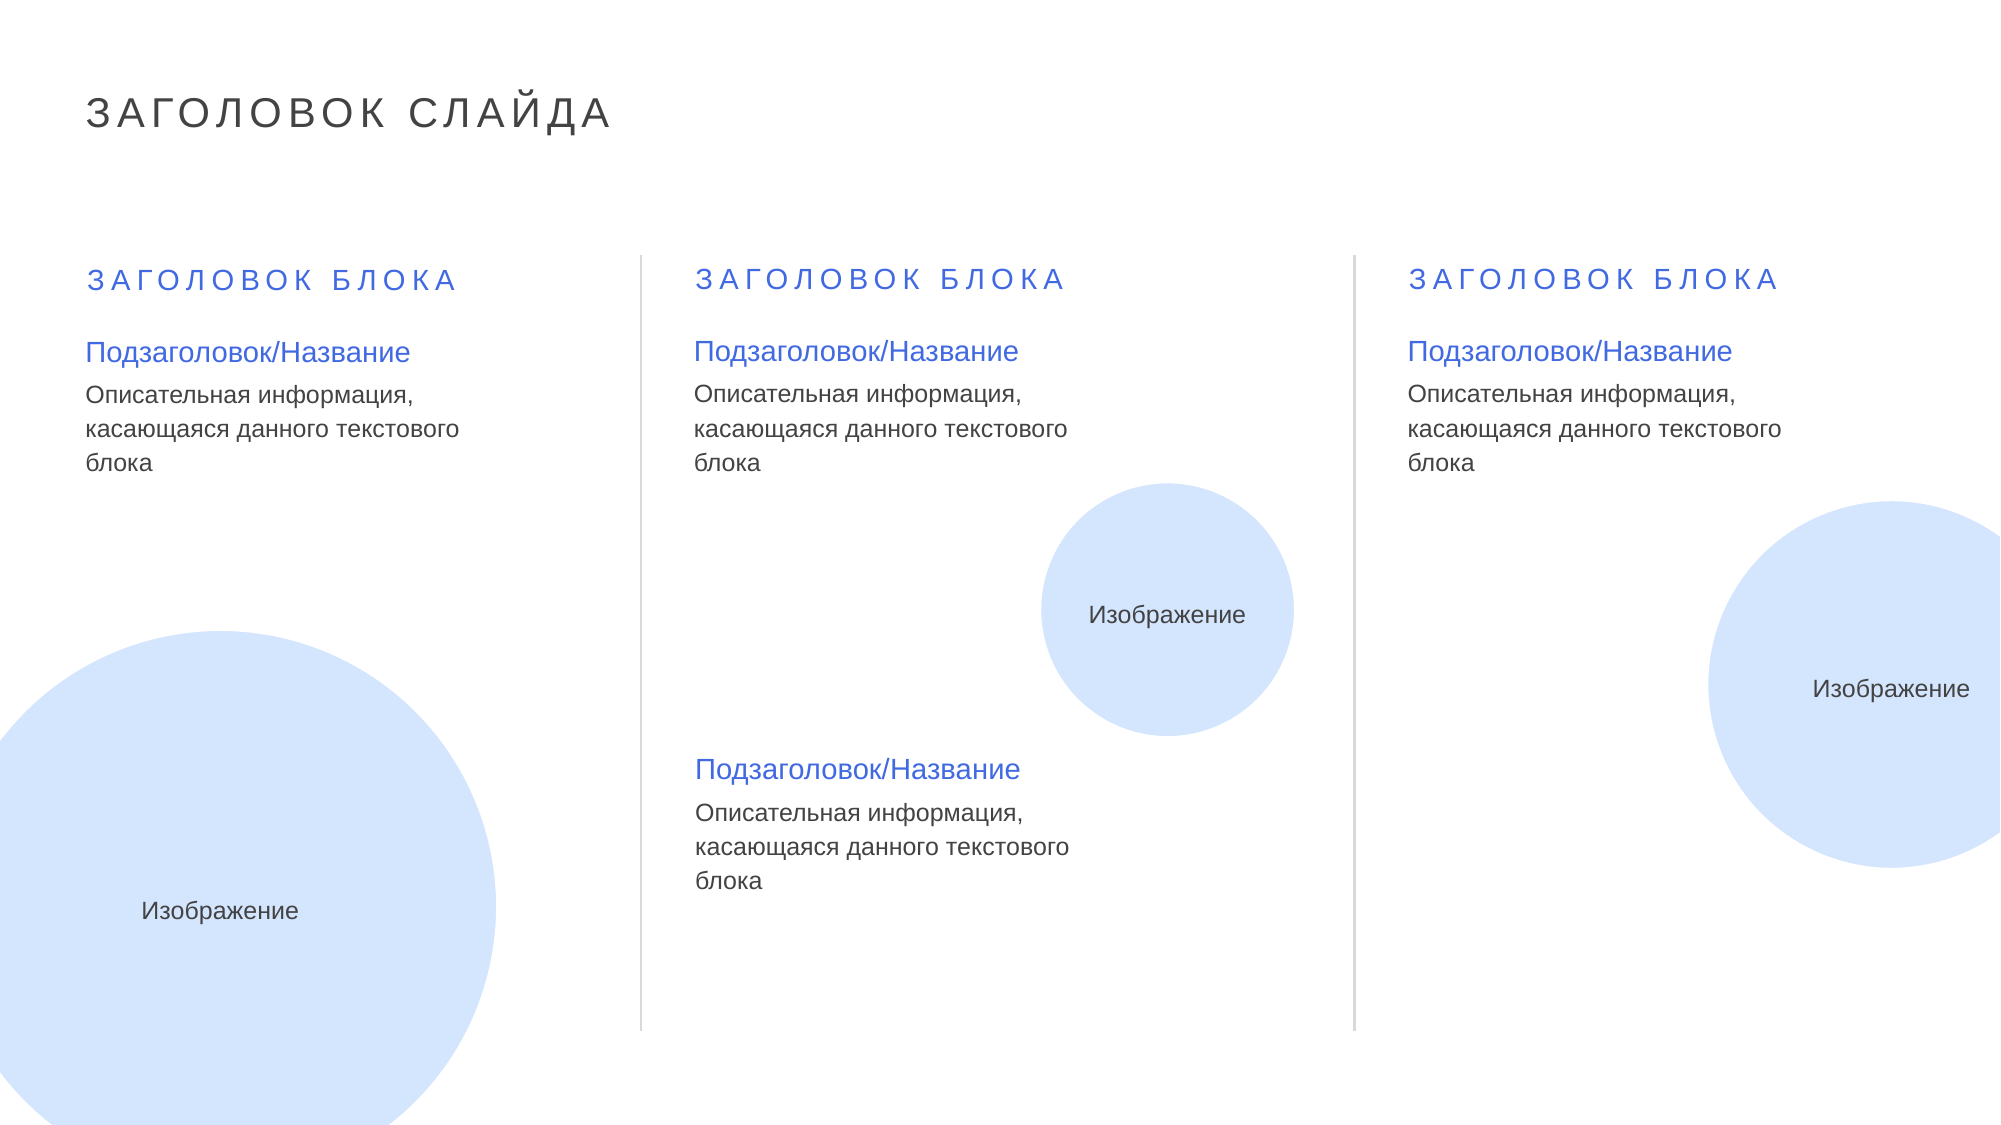

ЗАГОЛОВОК СЛАЙДА
ЗАГОЛОВОК БЛОКА
ЗАГОЛОВОК БЛОКА
ЗАГОЛОВОК БЛОКА
Подзаголовок/Название
Описательная информация, касающаяся данного текстового блока
Подзаголовок/Название
Описательная информация, касающаяся данного текстового блока
Подзаголовок/Название
Описательная информация, касающаяся данного текстового блока

Изображение

Изображение

Изображение
Подзаголовок/Название
Описательная информация, касающаяся данного текстового блока